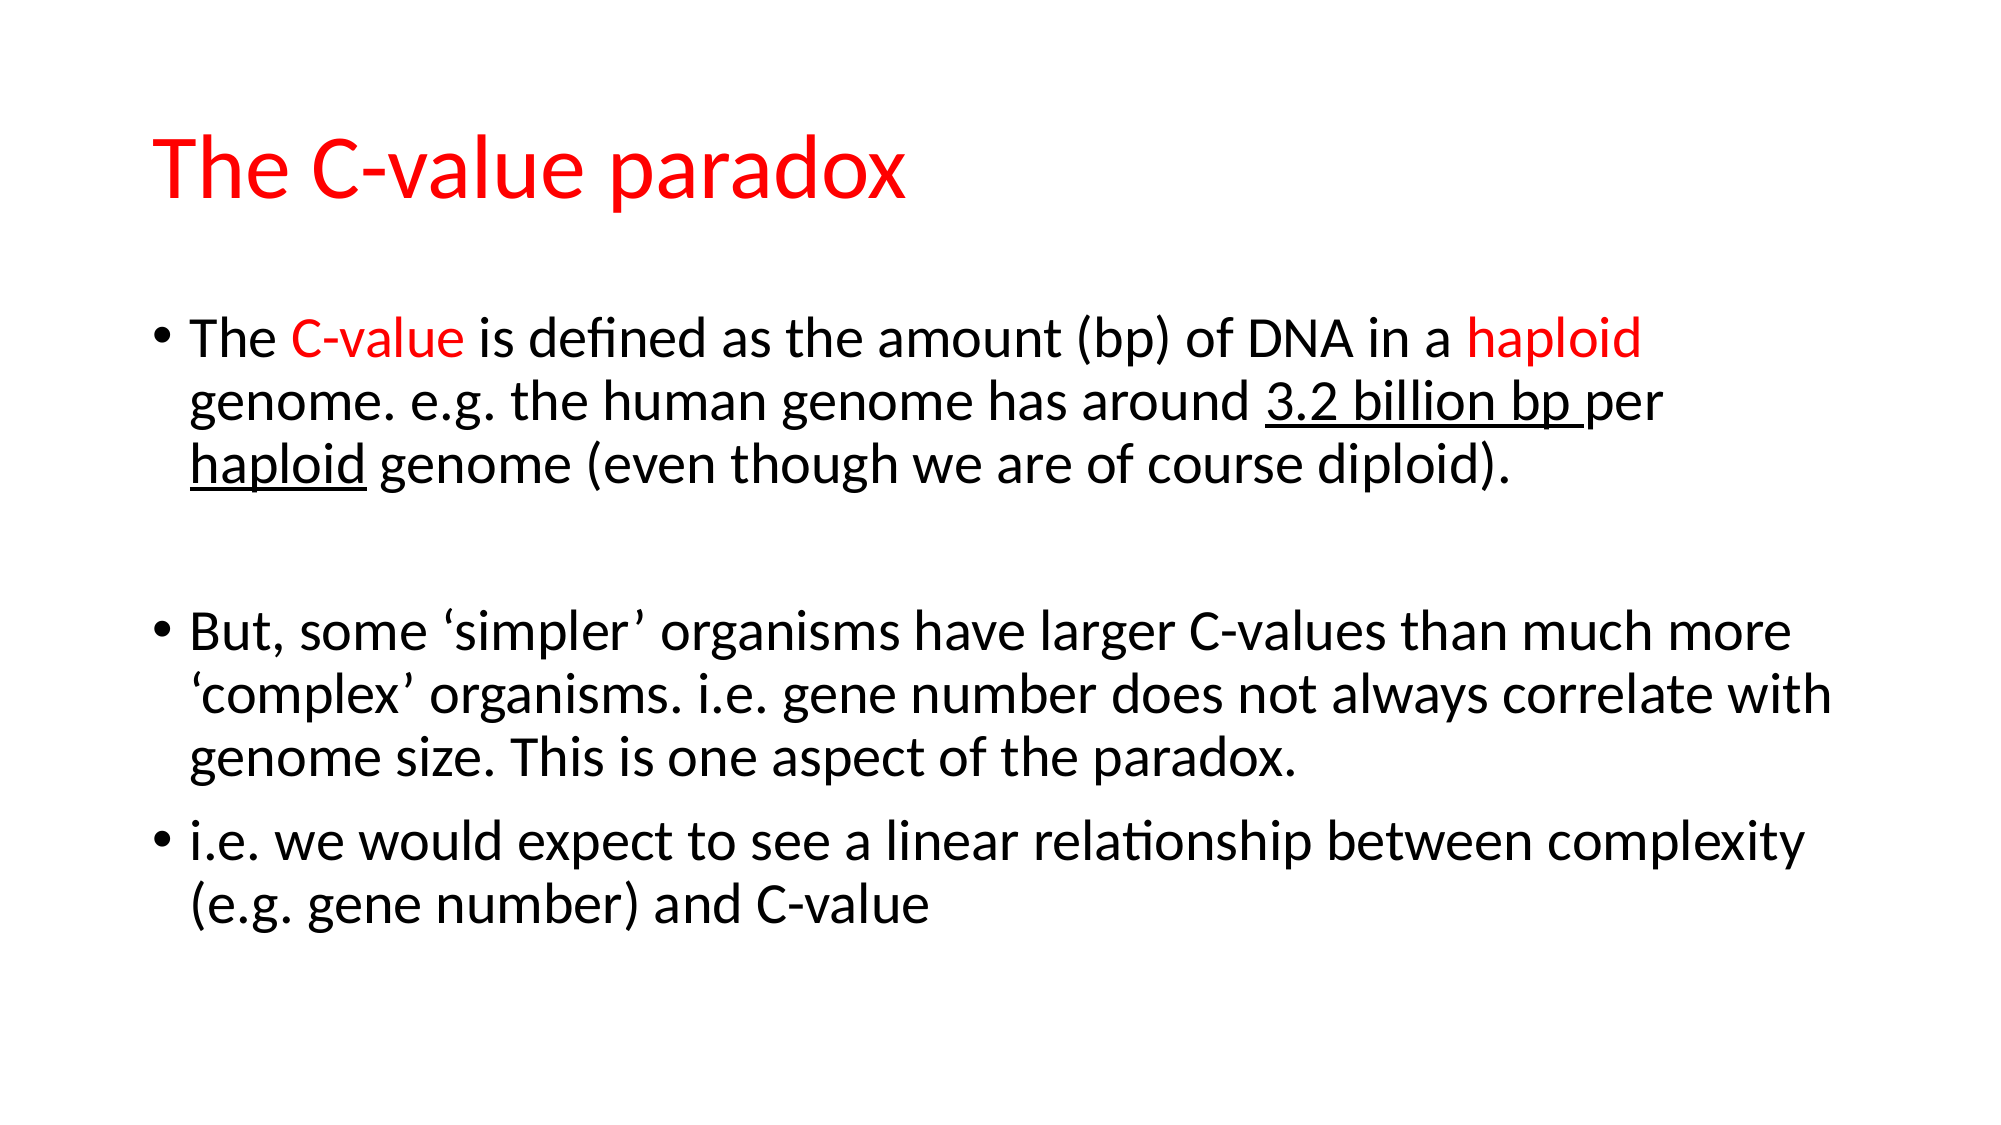

# The C-value paradox
The C-value is defined as the amount (bp) of DNA in a haploid genome. e.g. the human genome has around 3.2 billion bp per haploid genome (even though we are of course diploid).

But, some ‘simpler’ organisms have larger C-values than much more ‘complex’ organisms. i.e. gene number does not always correlate with genome size. This is one aspect of the paradox.
i.e. we would expect to see a linear relationship between complexity (e.g. gene number) and C-value